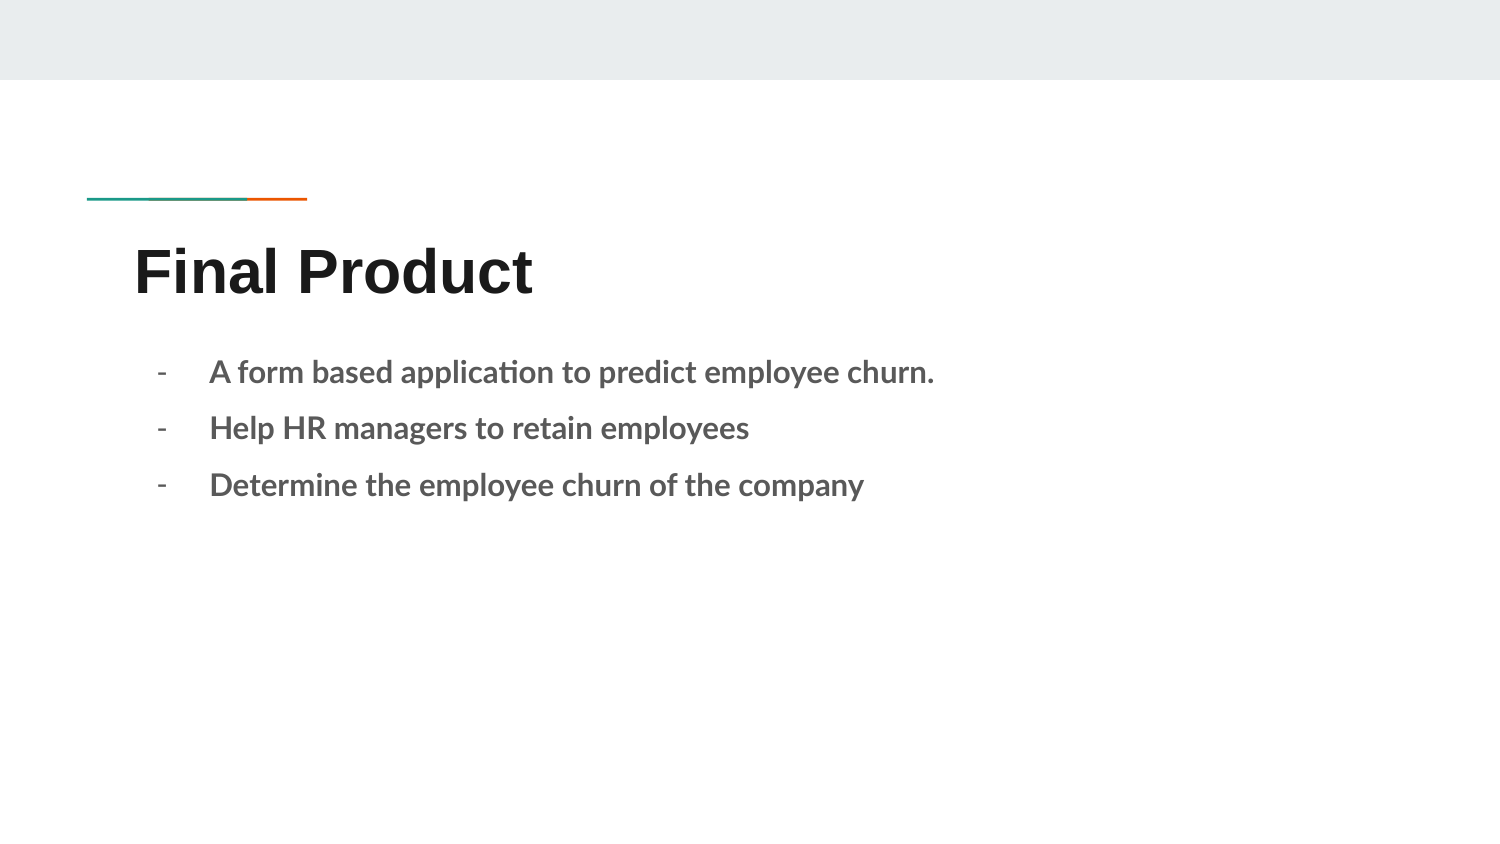

# Final Product
A form based application to predict employee churn.
Help HR managers to retain employees
Determine the employee churn of the company